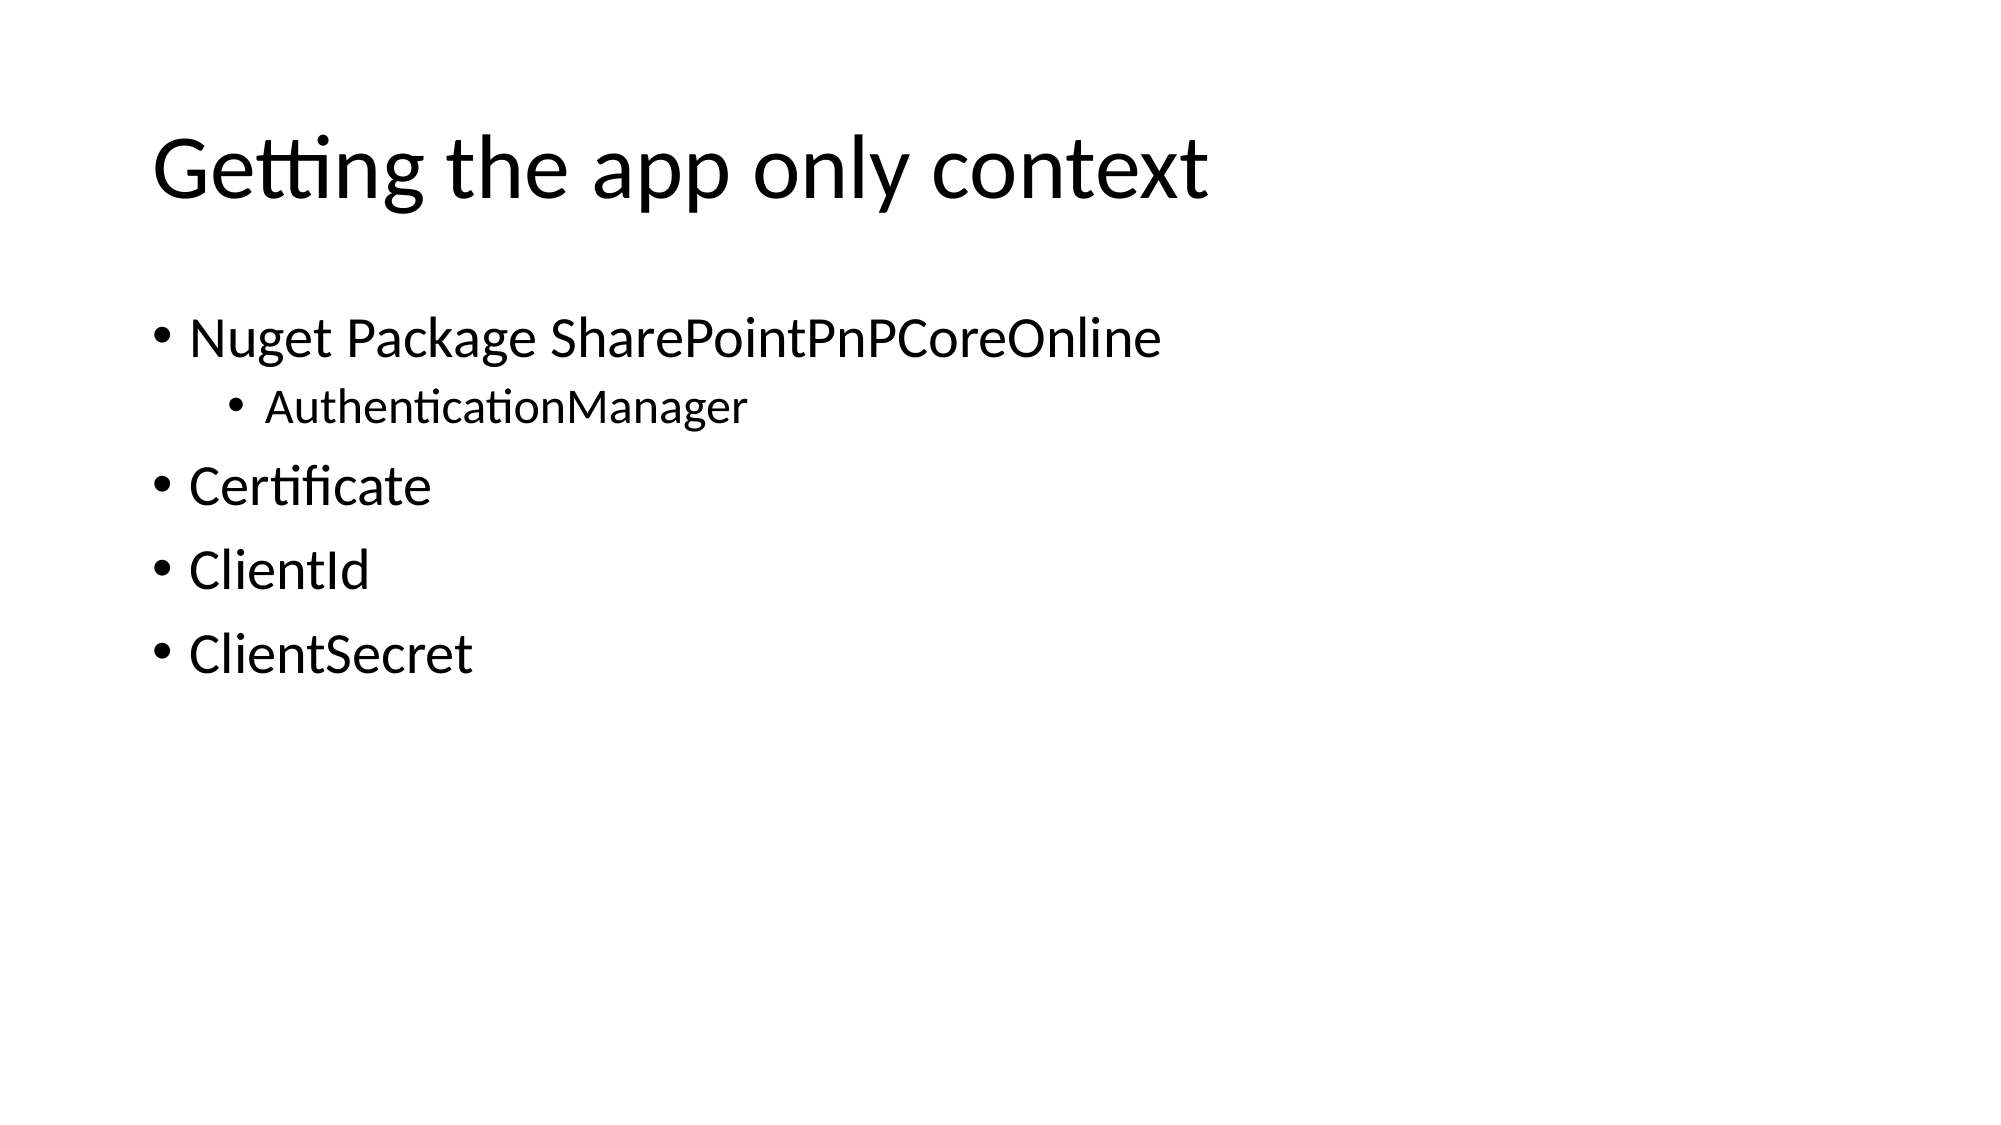

# Getting the app only context
Nuget Package SharePointPnPCoreOnline
AuthenticationManager
Certificate
ClientId
ClientSecret